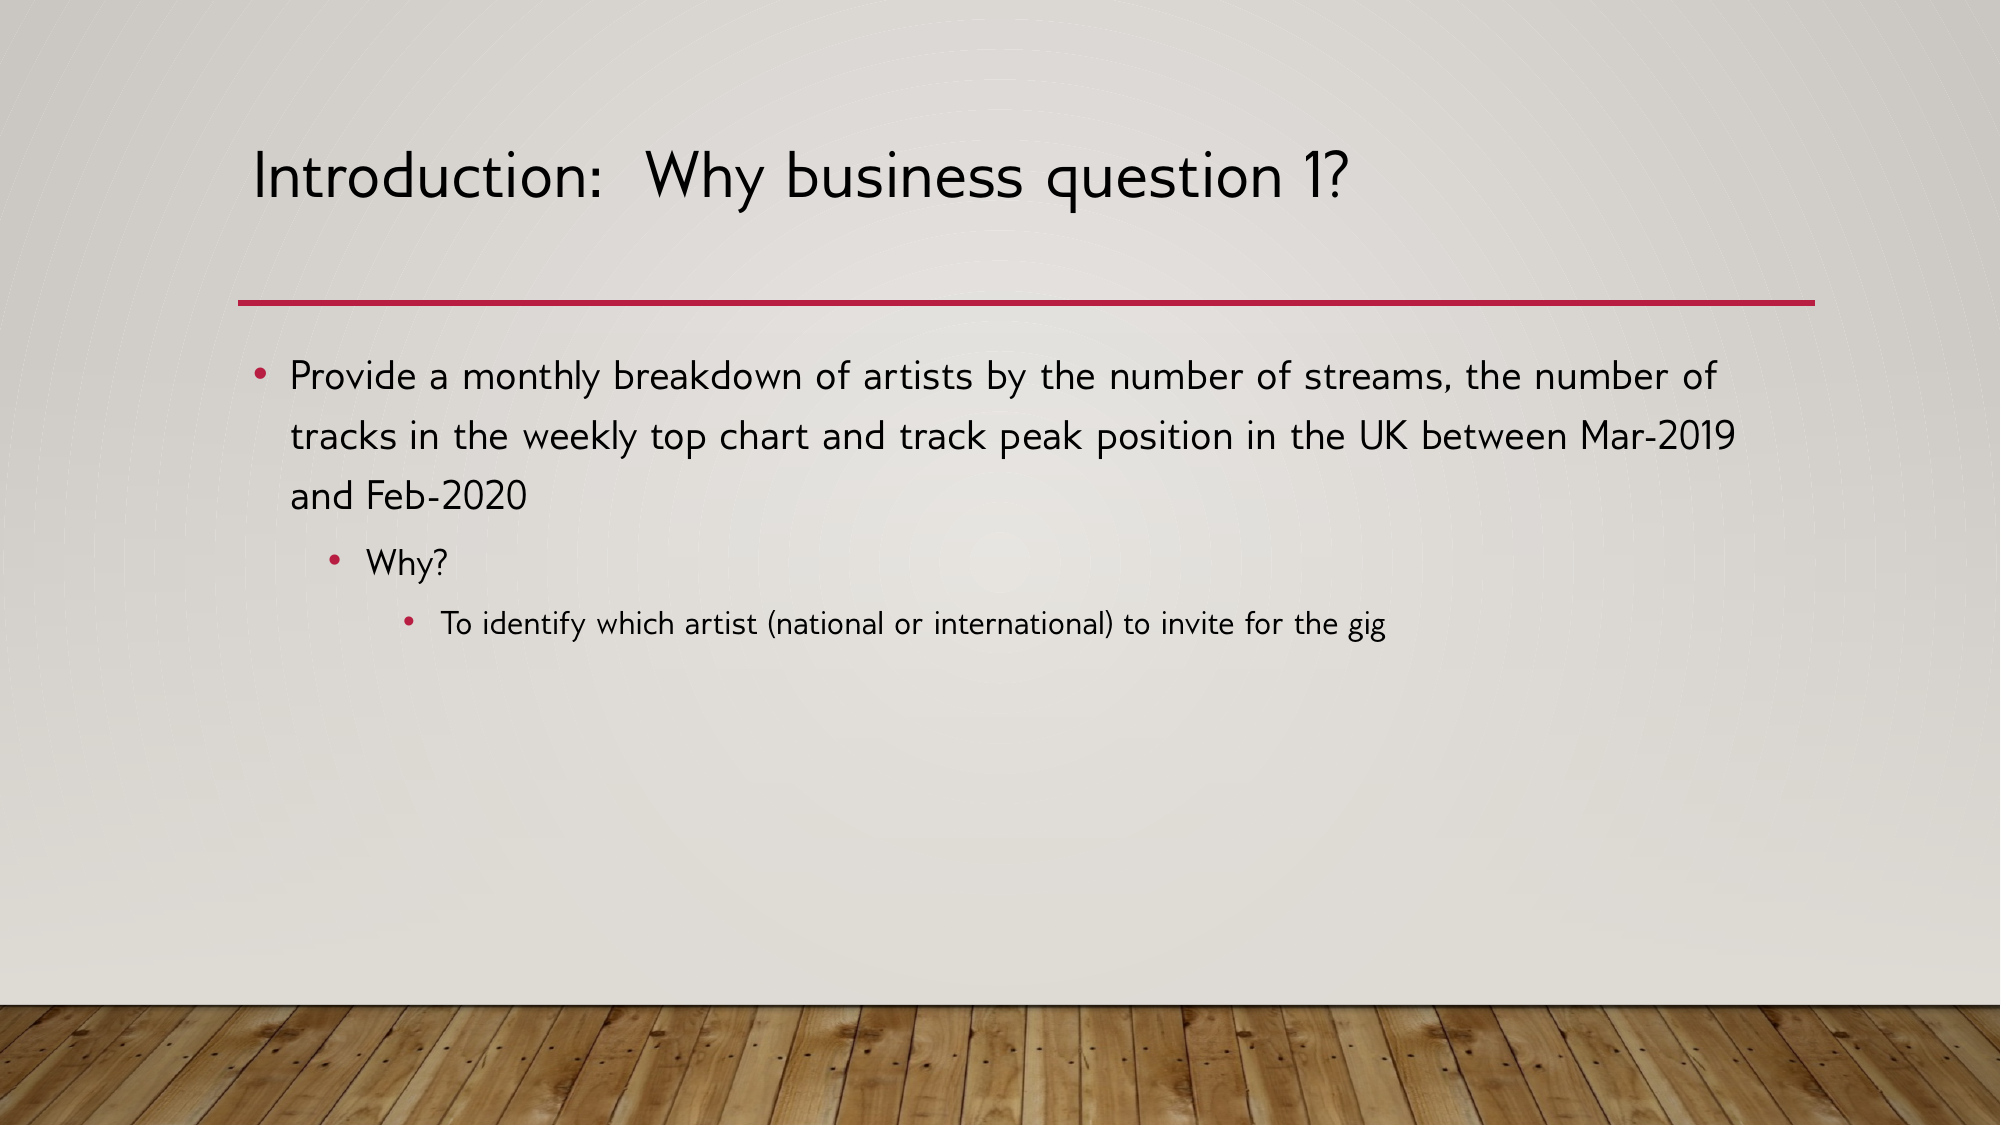

# Introduction:  Why business question 1?
Provide a monthly breakdown of artists by the number of streams, the number of tracks in the weekly top chart and track peak position in the UK between Mar-2019 and Feb-2020
Why?
To identify which artist (national or international) to invite for the gig